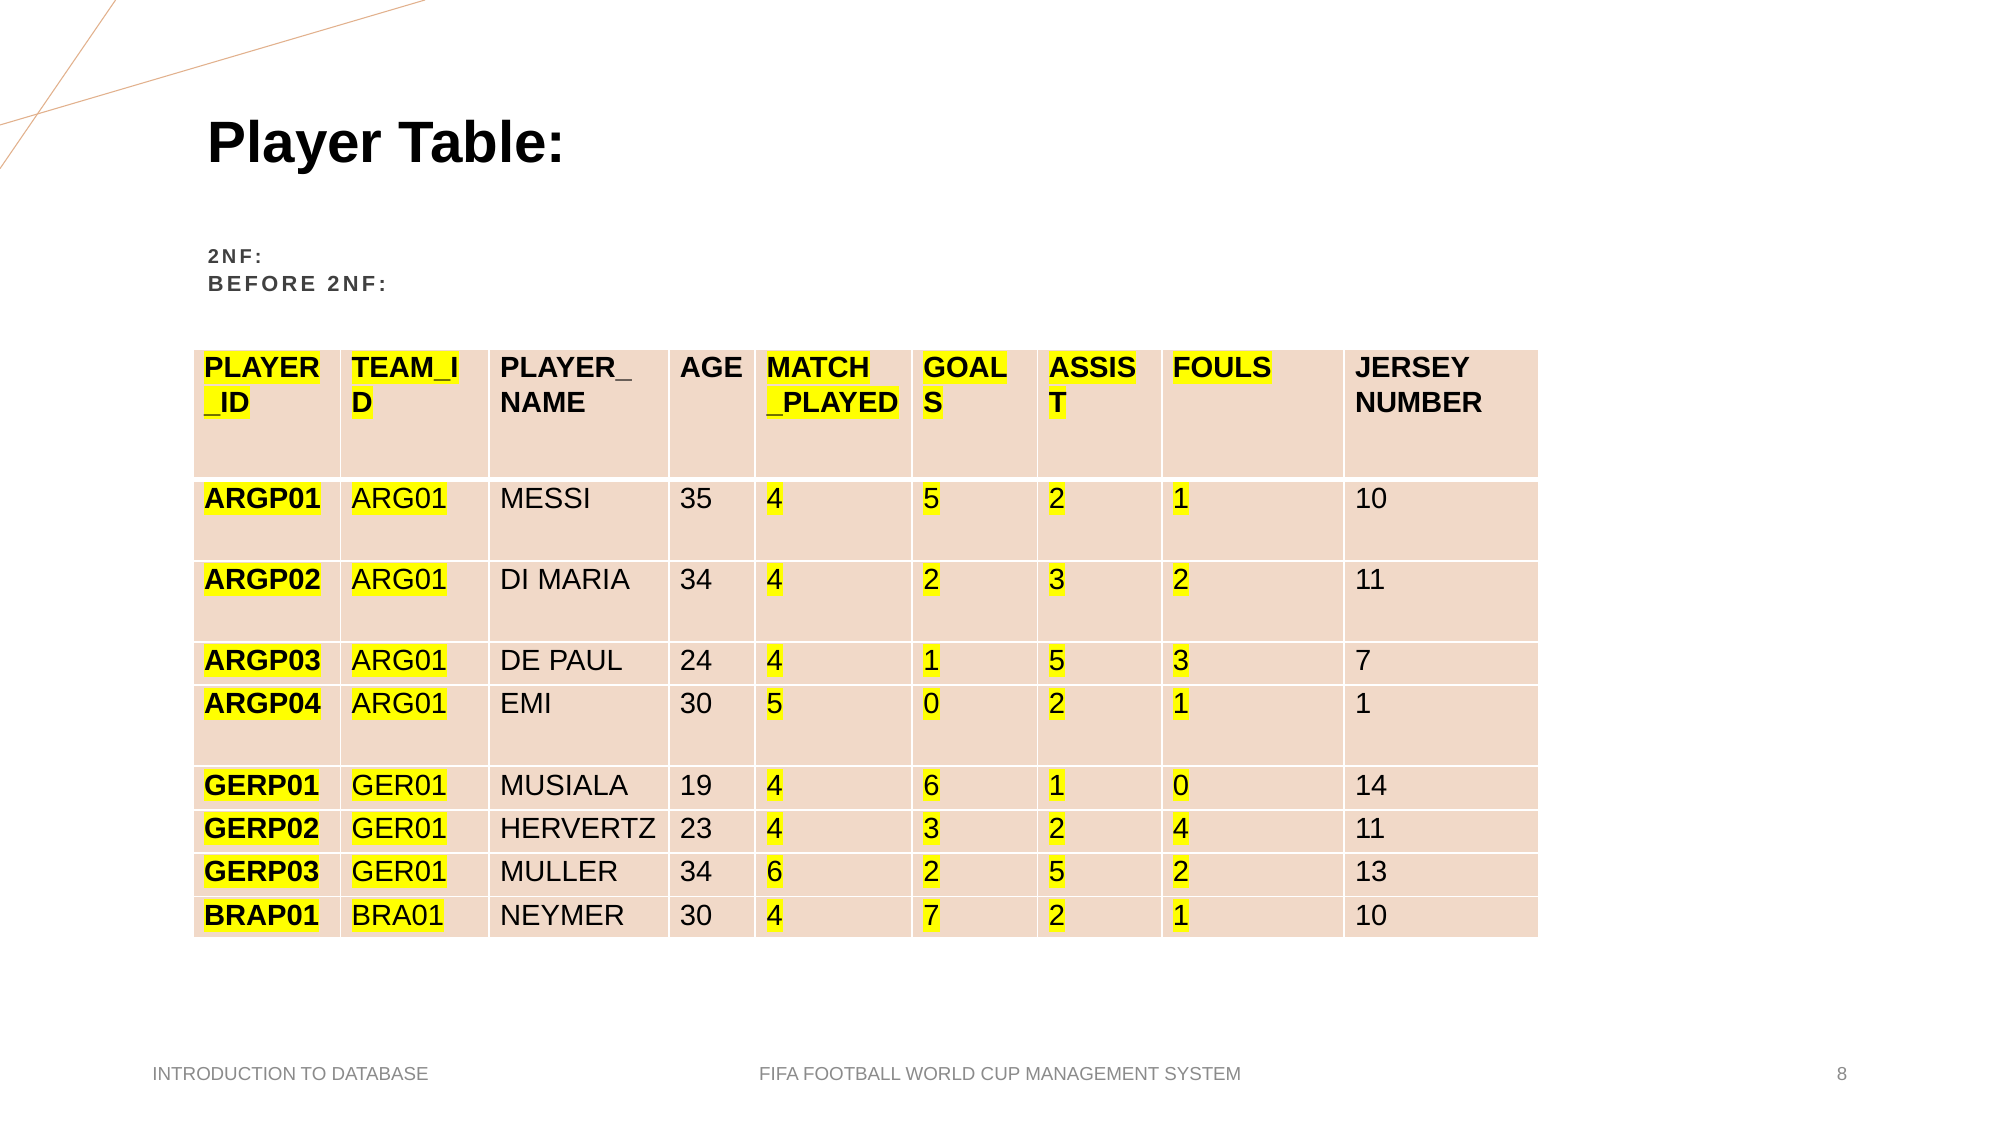

Player Table:
# 2NF: Before 2NF:
| PLAYER \_ID | TEAM\_ID | PLAYER\_ NAME | AGE | MATCH \_PLAYED | GOALS | ASSIST | FOULS | JERSEY NUMBER |
| --- | --- | --- | --- | --- | --- | --- | --- | --- |
| ARGP01 | ARG01 | MESSI | 35 | 4 | 5 | 2 | 1 | 10 |
| ARGP02 | ARG01 | DI MARIA | 34 | 4 | 2 | 3 | 2 | 11 |
| ARGP03 | ARG01 | DE PAUL | 24 | 4 | 1 | 5 | 3 | 7 |
| ARGP04 | ARG01 | EMI | 30 | 5 | 0 | 2 | 1 | 1 |
| GERP01 | GER01 | MUSIALA | 19 | 4 | 6 | 1 | 0 | 14 |
| GERP02 | GER01 | HERVERTZ | 23 | 4 | 3 | 2 | 4 | 11 |
| GERP03 | GER01 | MULLER | 34 | 6 | 2 | 5 | 2 | 13 |
| BRAP01 | BRA01 | NEYMER | 30 | 4 | 7 | 2 | 1 | 10 |
INTRODUCTION TO DATABASE
FIFA FOOTBALL WORLD CUP MANAGEMENT SYSTEM
8